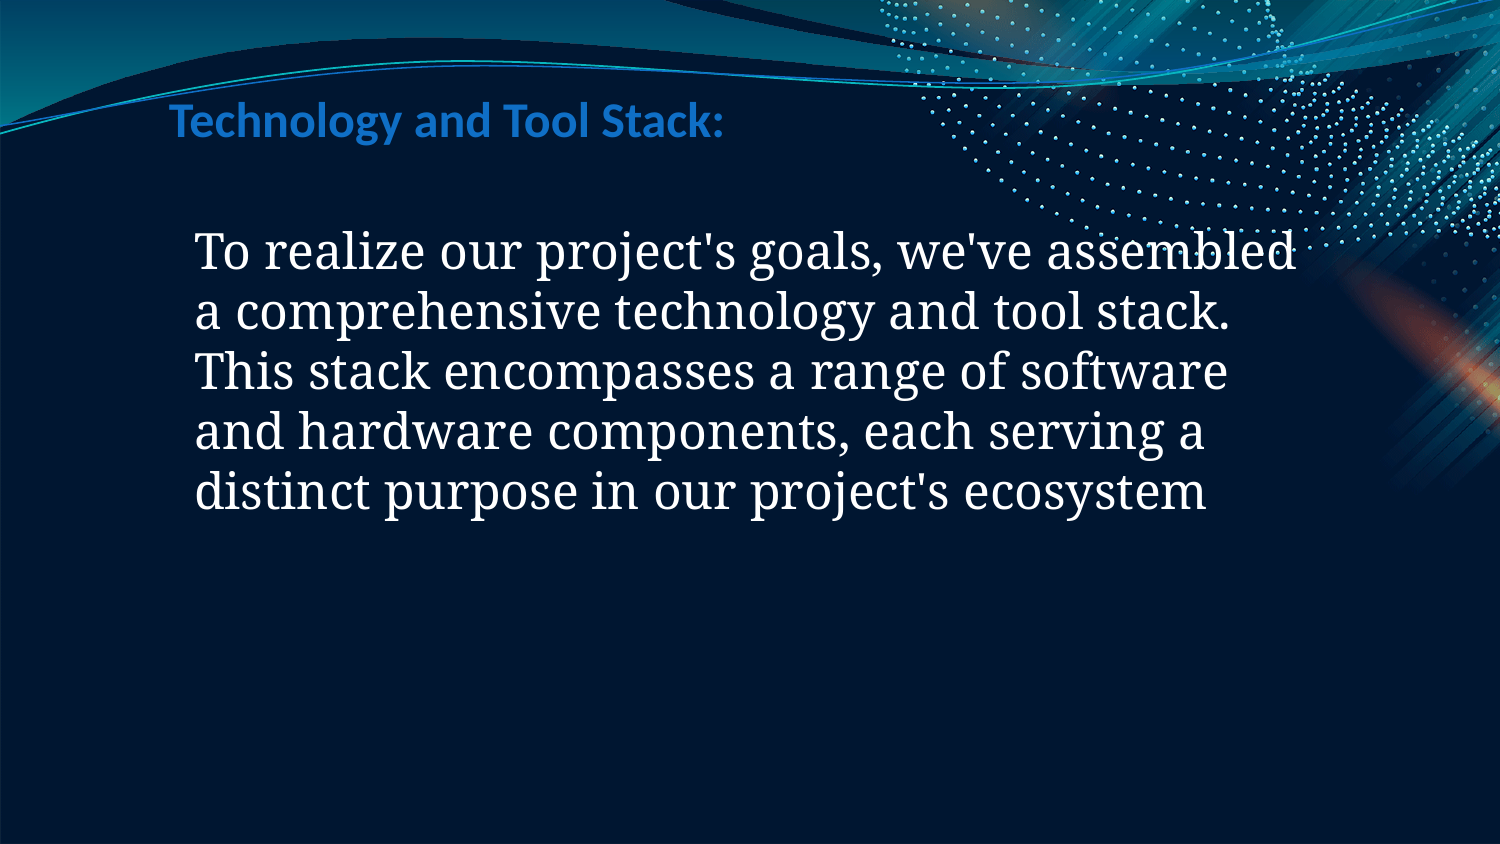

# Technology and Tool Stack:
To realize our project's goals, we've assembled a comprehensive technology and tool stack. This stack encompasses a range of software and hardware components, each serving a distinct purpose in our project's ecosystem